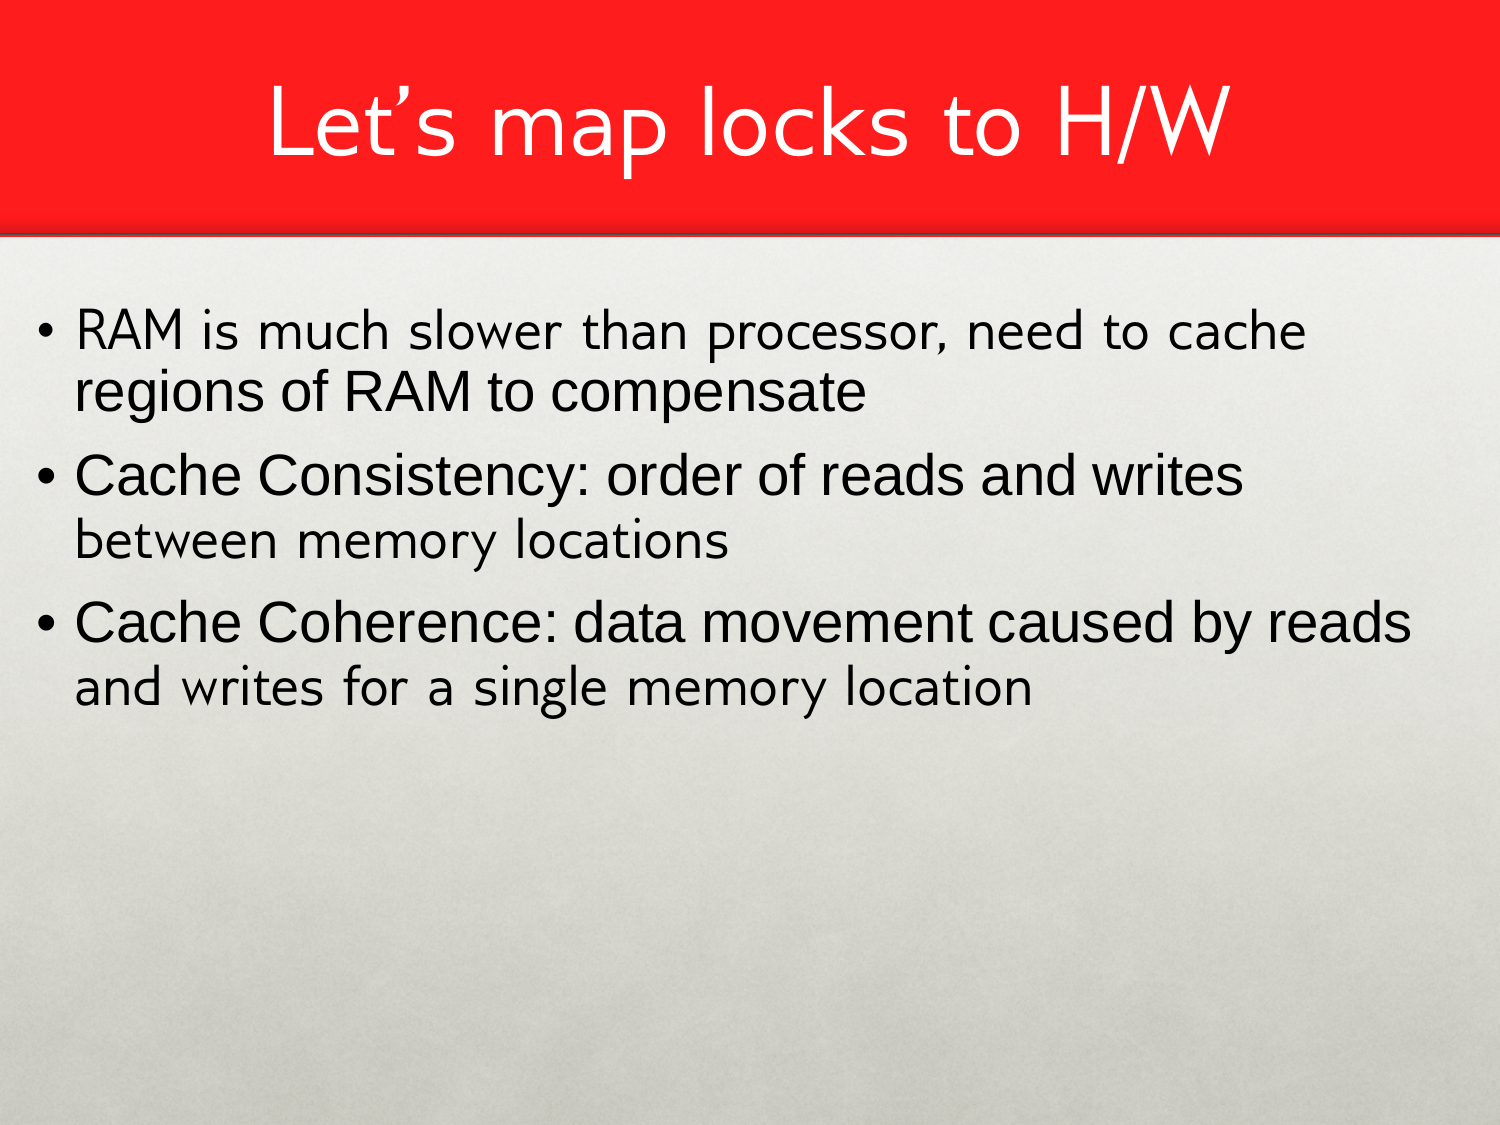

# Let’s map locks to H/W
• RAM is much slower than processor, need to cache
regions of RAM to compensate
• Cache Consistency: order of reads and writes
between memory locations
• Cache Coherence: data movement caused by reads
and writes for a single memory location